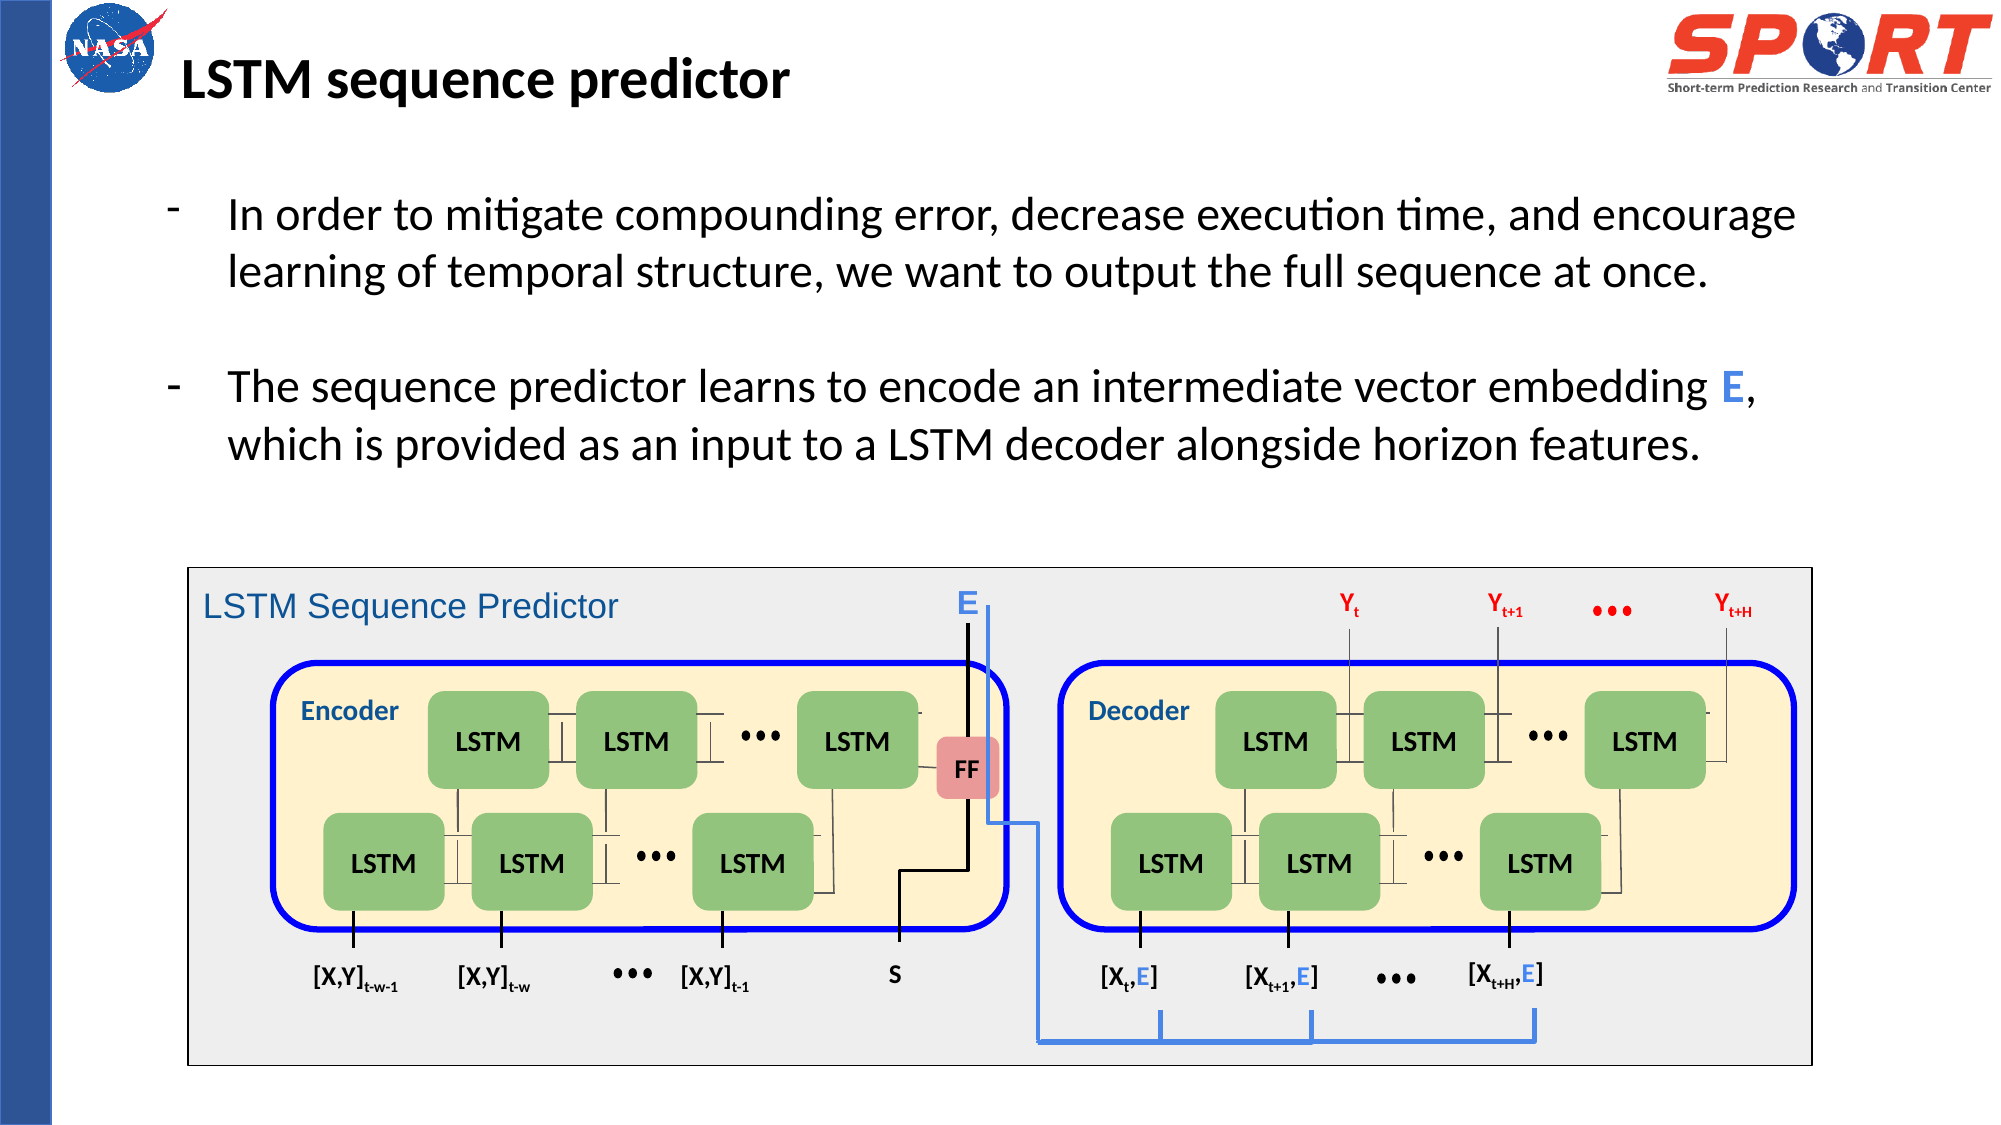

LSTM sequence predictor
In order to mitigate compounding error, decrease execution time, and encourage learning of temporal structure, we want to output the full sequence at once.

The sequence predictor learns to encode an intermediate vector embedding E, which is provided as an input to a LSTM decoder alongside horizon features.
LSTM Sequence Predictor
E
Yt
Yt+1
Yt+H

Encoder
Decoder
LSTM
LSTM
LSTM
LSTM
LSTM
LSTM

FF
LSTM
LSTM
LSTM
LSTM
LSTM
LSTM

S
[Xt+H,E]
[X,Y]t-w-1
[X,Y]t-w
[X,Y]t-1
[Xt,E]
[Xt+1,E]